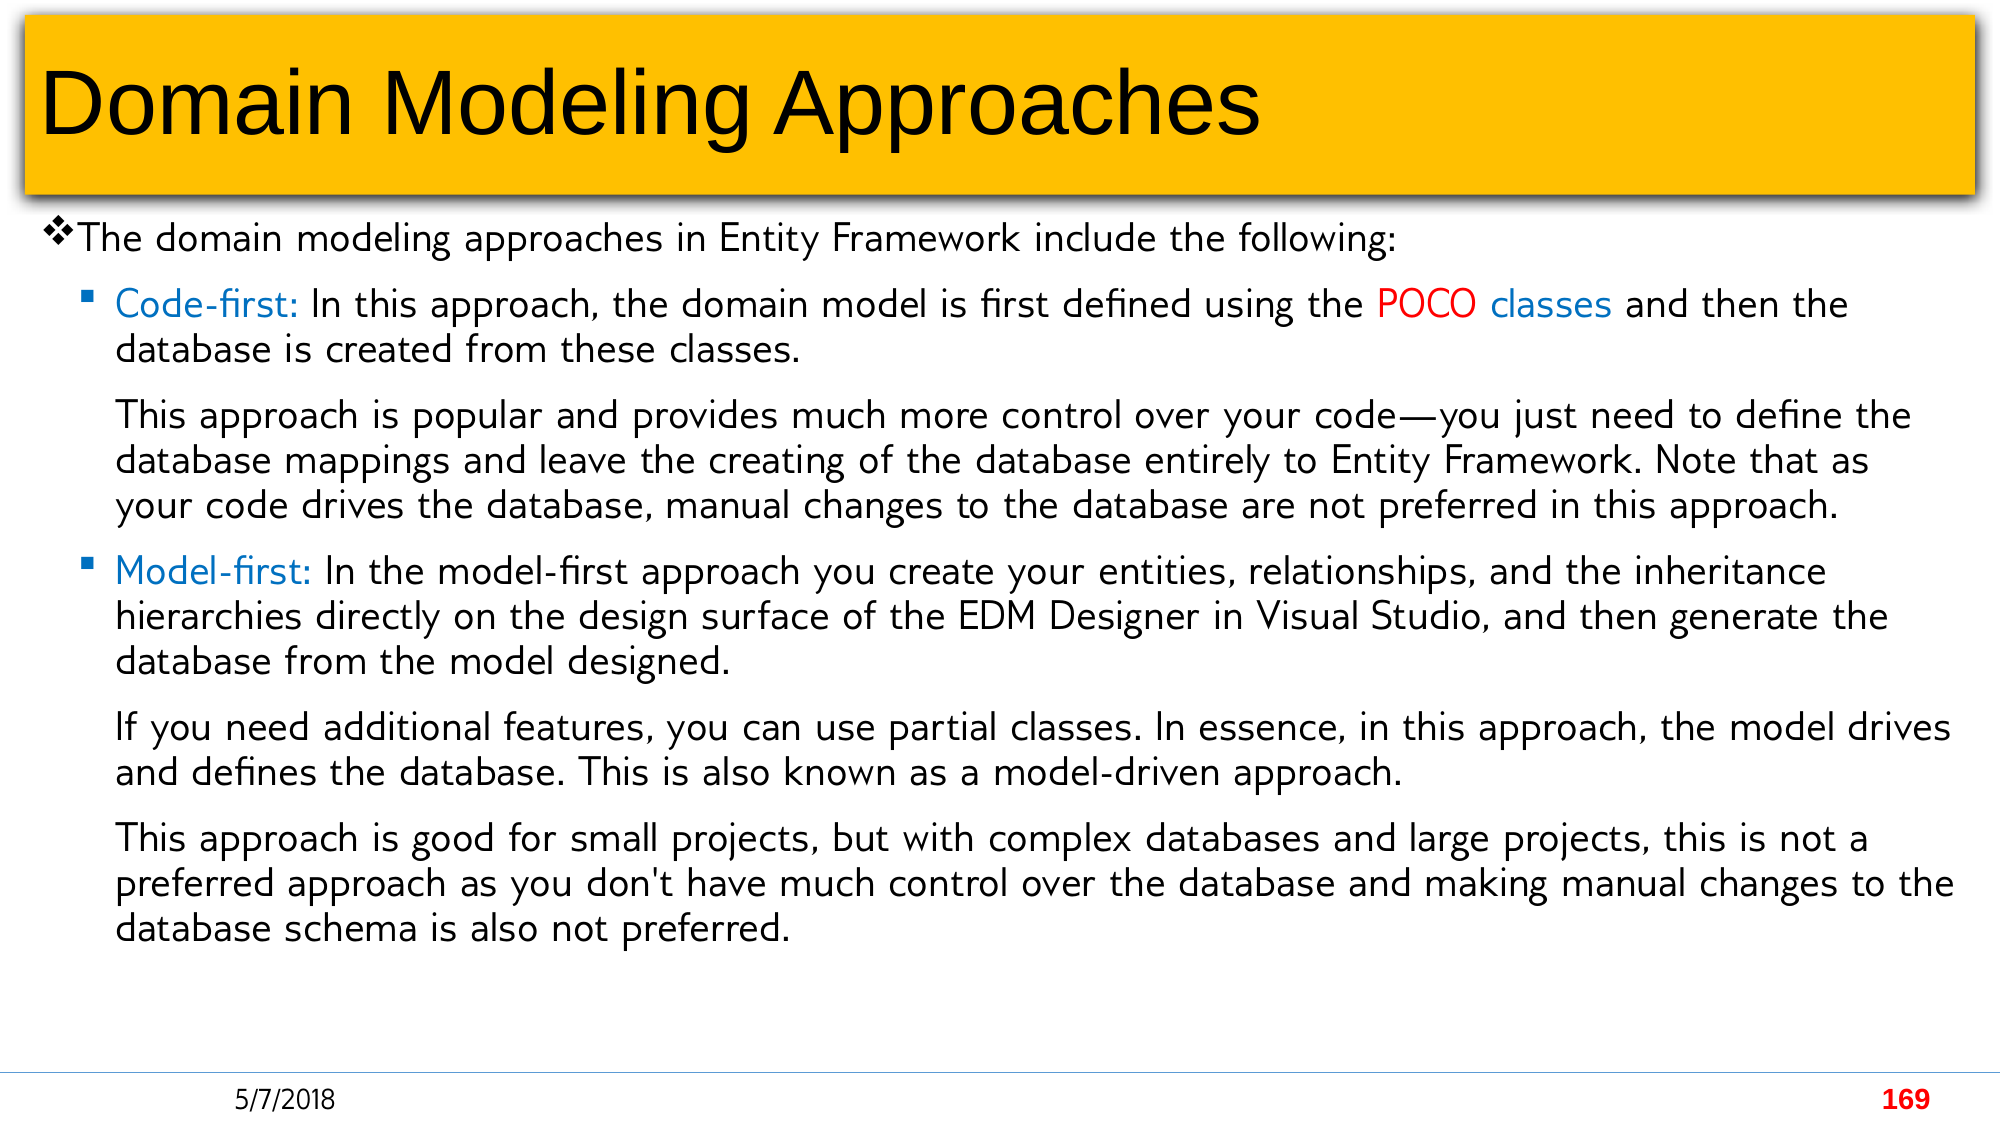

# Domain Modeling Approaches
The domain modeling approaches in Entity Framework include the following:
Code-first: In this approach, the domain model is first defined using the POCO classes and then the database is created from these classes.
This approach is popular and provides much more control over your code—you just need to define the database mappings and leave the creating of the database entirely to Entity Framework. Note that as your code drives the database, manual changes to the database are not preferred in this approach.
Model-first: In the model-first approach you create your entities, relationships, and the inheritance hierarchies directly on the design surface of the EDM Designer in Visual Studio, and then generate the database from the model designed.
If you need additional features, you can use partial classes. In essence, in this approach, the model drives and defines the database. This is also known as a model-driven approach.
This approach is good for small projects, but with complex databases and large projects, this is not a preferred approach as you don't have much control over the database and making manual changes to the database schema is also not preferred.
5/7/2018
169